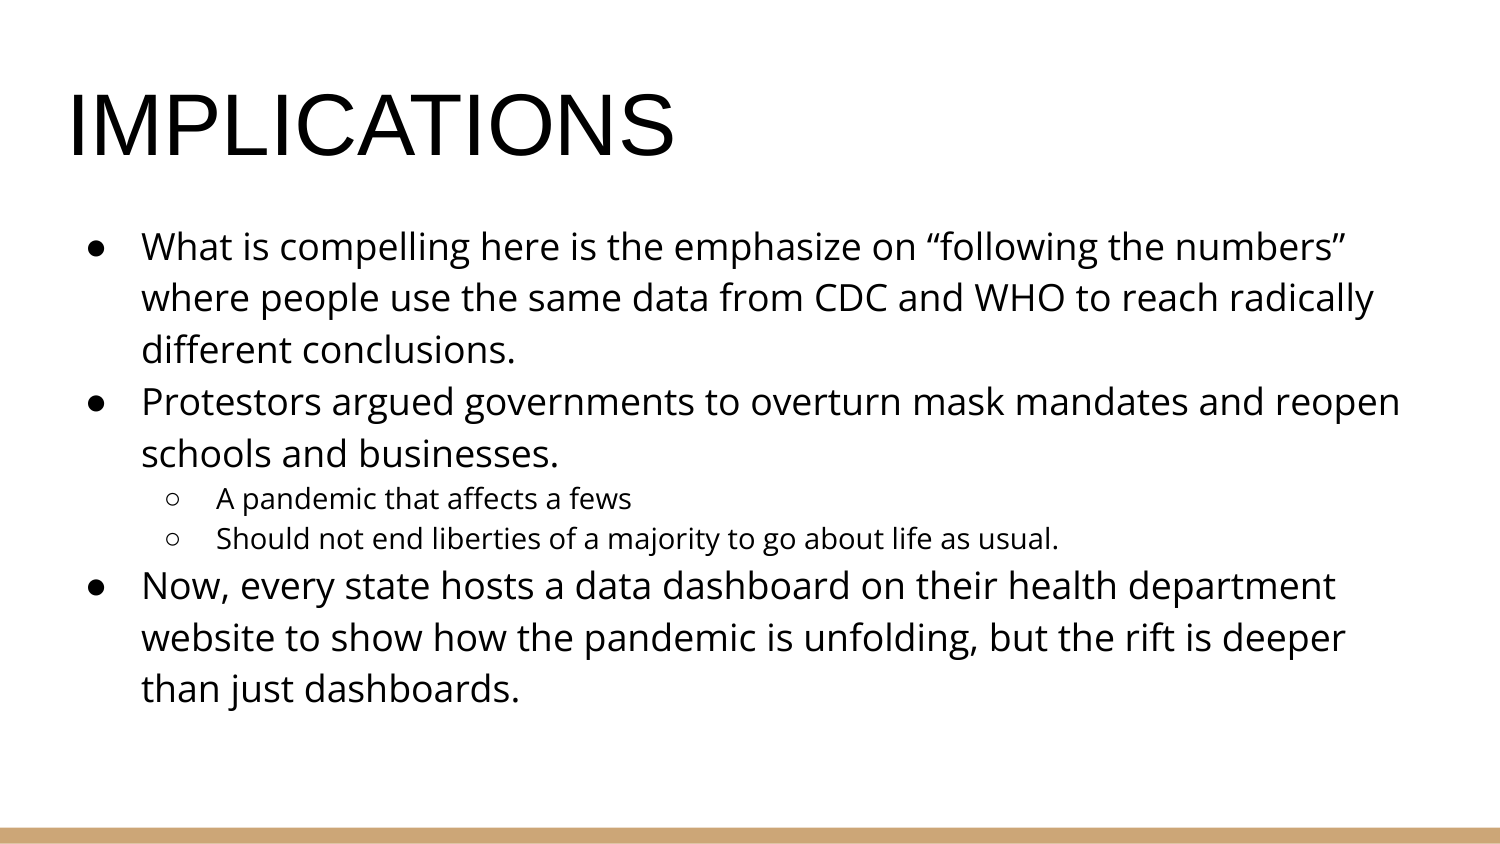

# IMPLICATIONS
What is compelling here is the emphasize on “following the numbers” where people use the same data from CDC and WHO to reach radically different conclusions.
Protestors argued governments to overturn mask mandates and reopen schools and businesses.
A pandemic that affects a fews
Should not end liberties of a majority to go about life as usual.
Now, every state hosts a data dashboard on their health department website to show how the pandemic is unfolding, but the rift is deeper than just dashboards.